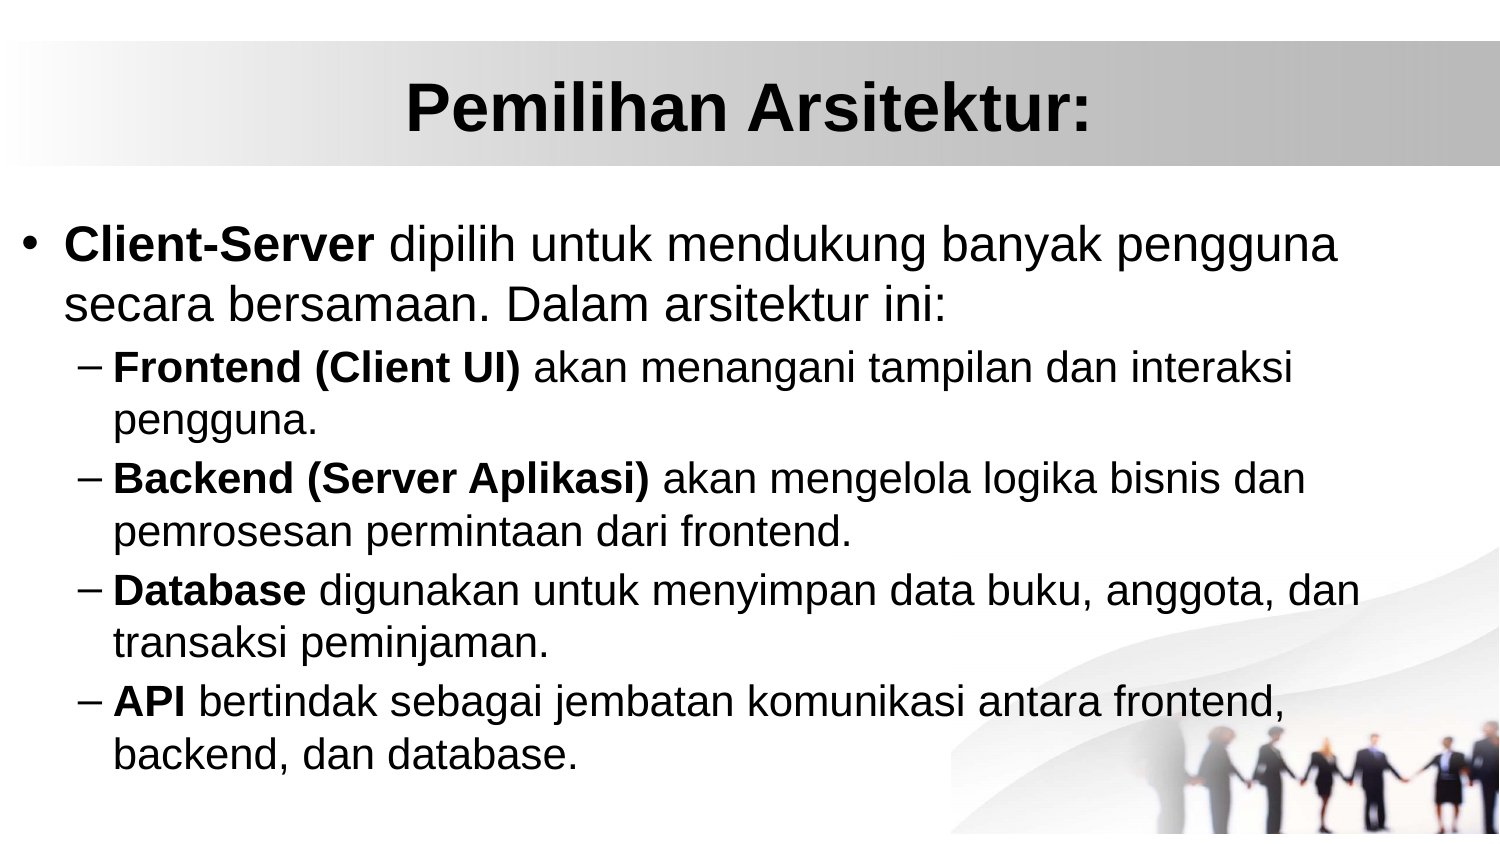

# Pemilihan Arsitektur:
Client-Server dipilih untuk mendukung banyak pengguna secara bersamaan. Dalam arsitektur ini:
Frontend (Client UI) akan menangani tampilan dan interaksi pengguna.
Backend (Server Aplikasi) akan mengelola logika bisnis dan pemrosesan permintaan dari frontend.
Database digunakan untuk menyimpan data buku, anggota, dan transaksi peminjaman.
API bertindak sebagai jembatan komunikasi antara frontend, backend, dan database.